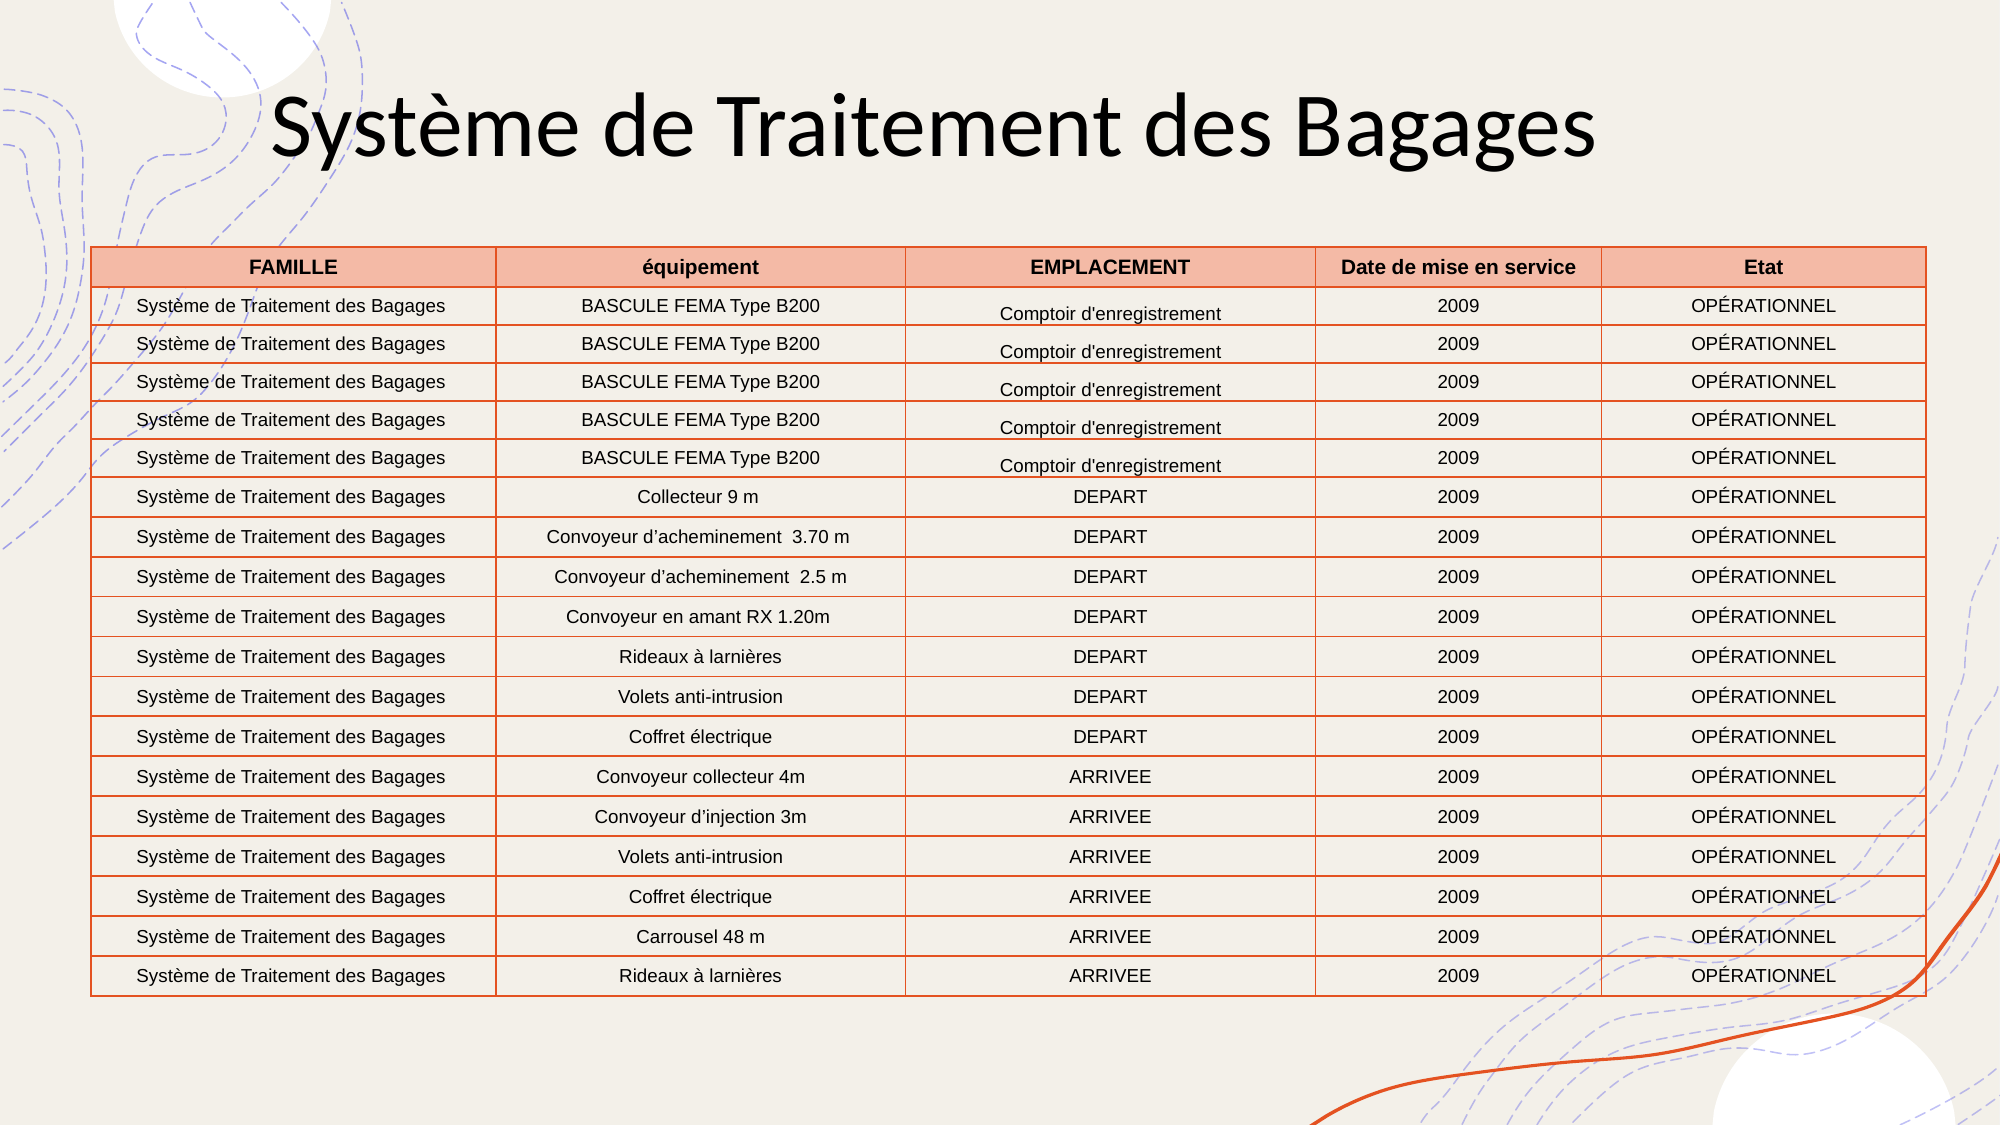

# Système de Traitement des Bagages
| FAMILLE | équipement | EMPLACEMENT | Date de mise en service | Etat |
| --- | --- | --- | --- | --- |
| Système de Traitement des Bagages | BASCULE FEMA Type B200 | Comptoir d'enregistrement | 2009 | OPÉRATIONNEL |
| Système de Traitement des Bagages | BASCULE FEMA Type B200 | Comptoir d'enregistrement | 2009 | OPÉRATIONNEL |
| Système de Traitement des Bagages | BASCULE FEMA Type B200 | Comptoir d'enregistrement | 2009 | OPÉRATIONNEL |
| Système de Traitement des Bagages | BASCULE FEMA Type B200 | Comptoir d'enregistrement | 2009 | OPÉRATIONNEL |
| Système de Traitement des Bagages | BASCULE FEMA Type B200 | Comptoir d'enregistrement | 2009 | OPÉRATIONNEL |
| Système de Traitement des Bagages | Collecteur 9 m | DEPART | 2009 | OPÉRATIONNEL |
| Système de Traitement des Bagages | Convoyeur d’acheminement 3.70 m | DEPART | 2009 | OPÉRATIONNEL |
| Système de Traitement des Bagages | Convoyeur d’acheminement 2.5 m | DEPART | 2009 | OPÉRATIONNEL |
| Système de Traitement des Bagages | Convoyeur en amant RX 1.20m | DEPART | 2009 | OPÉRATIONNEL |
| Système de Traitement des Bagages | Rideaux à larnières | DEPART | 2009 | OPÉRATIONNEL |
| Système de Traitement des Bagages | Volets anti-intrusion | DEPART | 2009 | OPÉRATIONNEL |
| Système de Traitement des Bagages | Coffret électrique | DEPART | 2009 | OPÉRATIONNEL |
| Système de Traitement des Bagages | Convoyeur collecteur 4m | ARRIVEE | 2009 | OPÉRATIONNEL |
| Système de Traitement des Bagages | Convoyeur d’injection 3m | ARRIVEE | 2009 | OPÉRATIONNEL |
| Système de Traitement des Bagages | Volets anti-intrusion | ARRIVEE | 2009 | OPÉRATIONNEL |
| Système de Traitement des Bagages | Coffret électrique | ARRIVEE | 2009 | OPÉRATIONNEL |
| Système de Traitement des Bagages | Carrousel 48 m | ARRIVEE | 2009 | OPÉRATIONNEL |
| Système de Traitement des Bagages | Rideaux à larnières | ARRIVEE | 2009 | OPÉRATIONNEL |